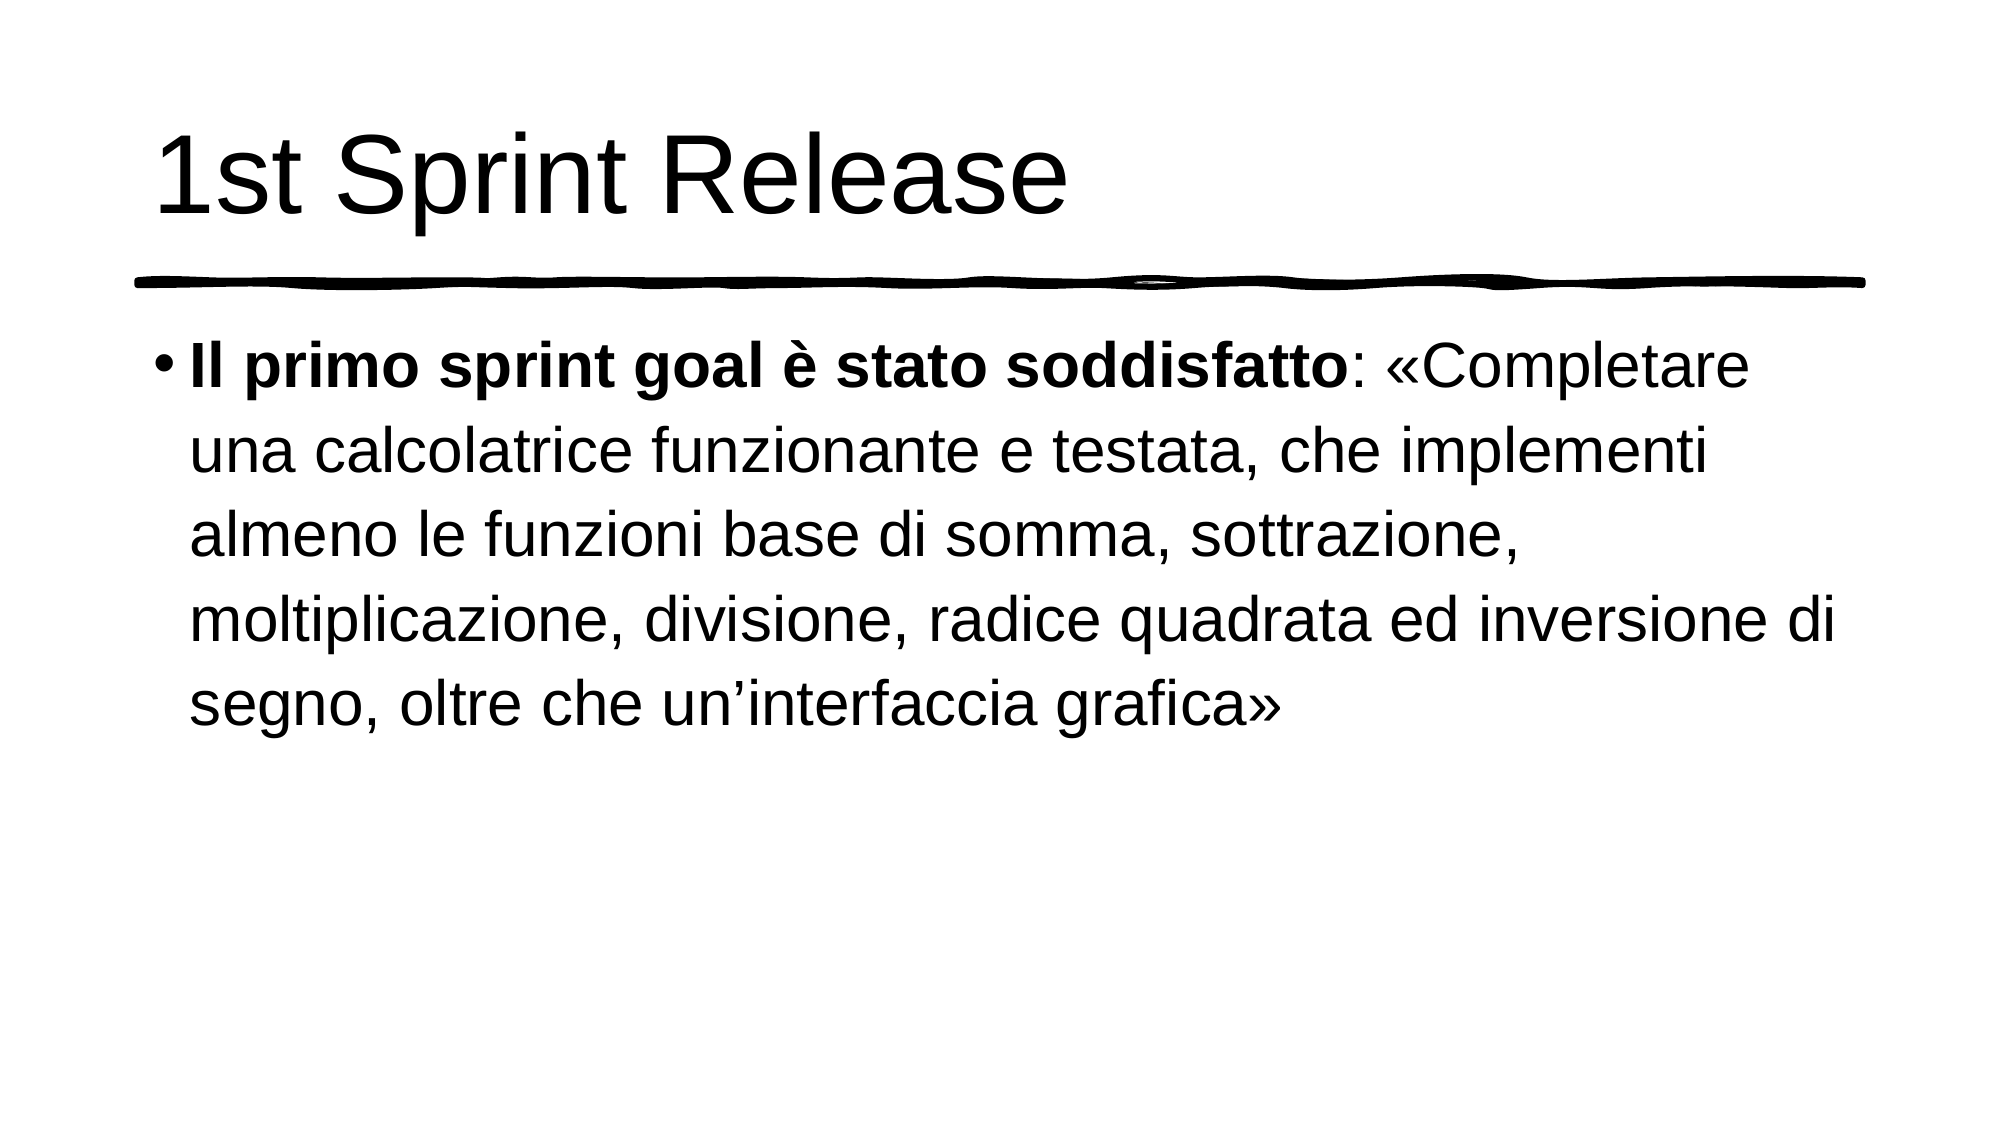

# 1st Sprint Release
Il primo sprint goal è stato soddisfatto: «Completare una calcolatrice funzionante e testata, che implementi almeno le funzioni base di somma, sottrazione, moltiplicazione, divisione, radice quadrata ed inversione di segno, oltre che un’interfaccia grafica»